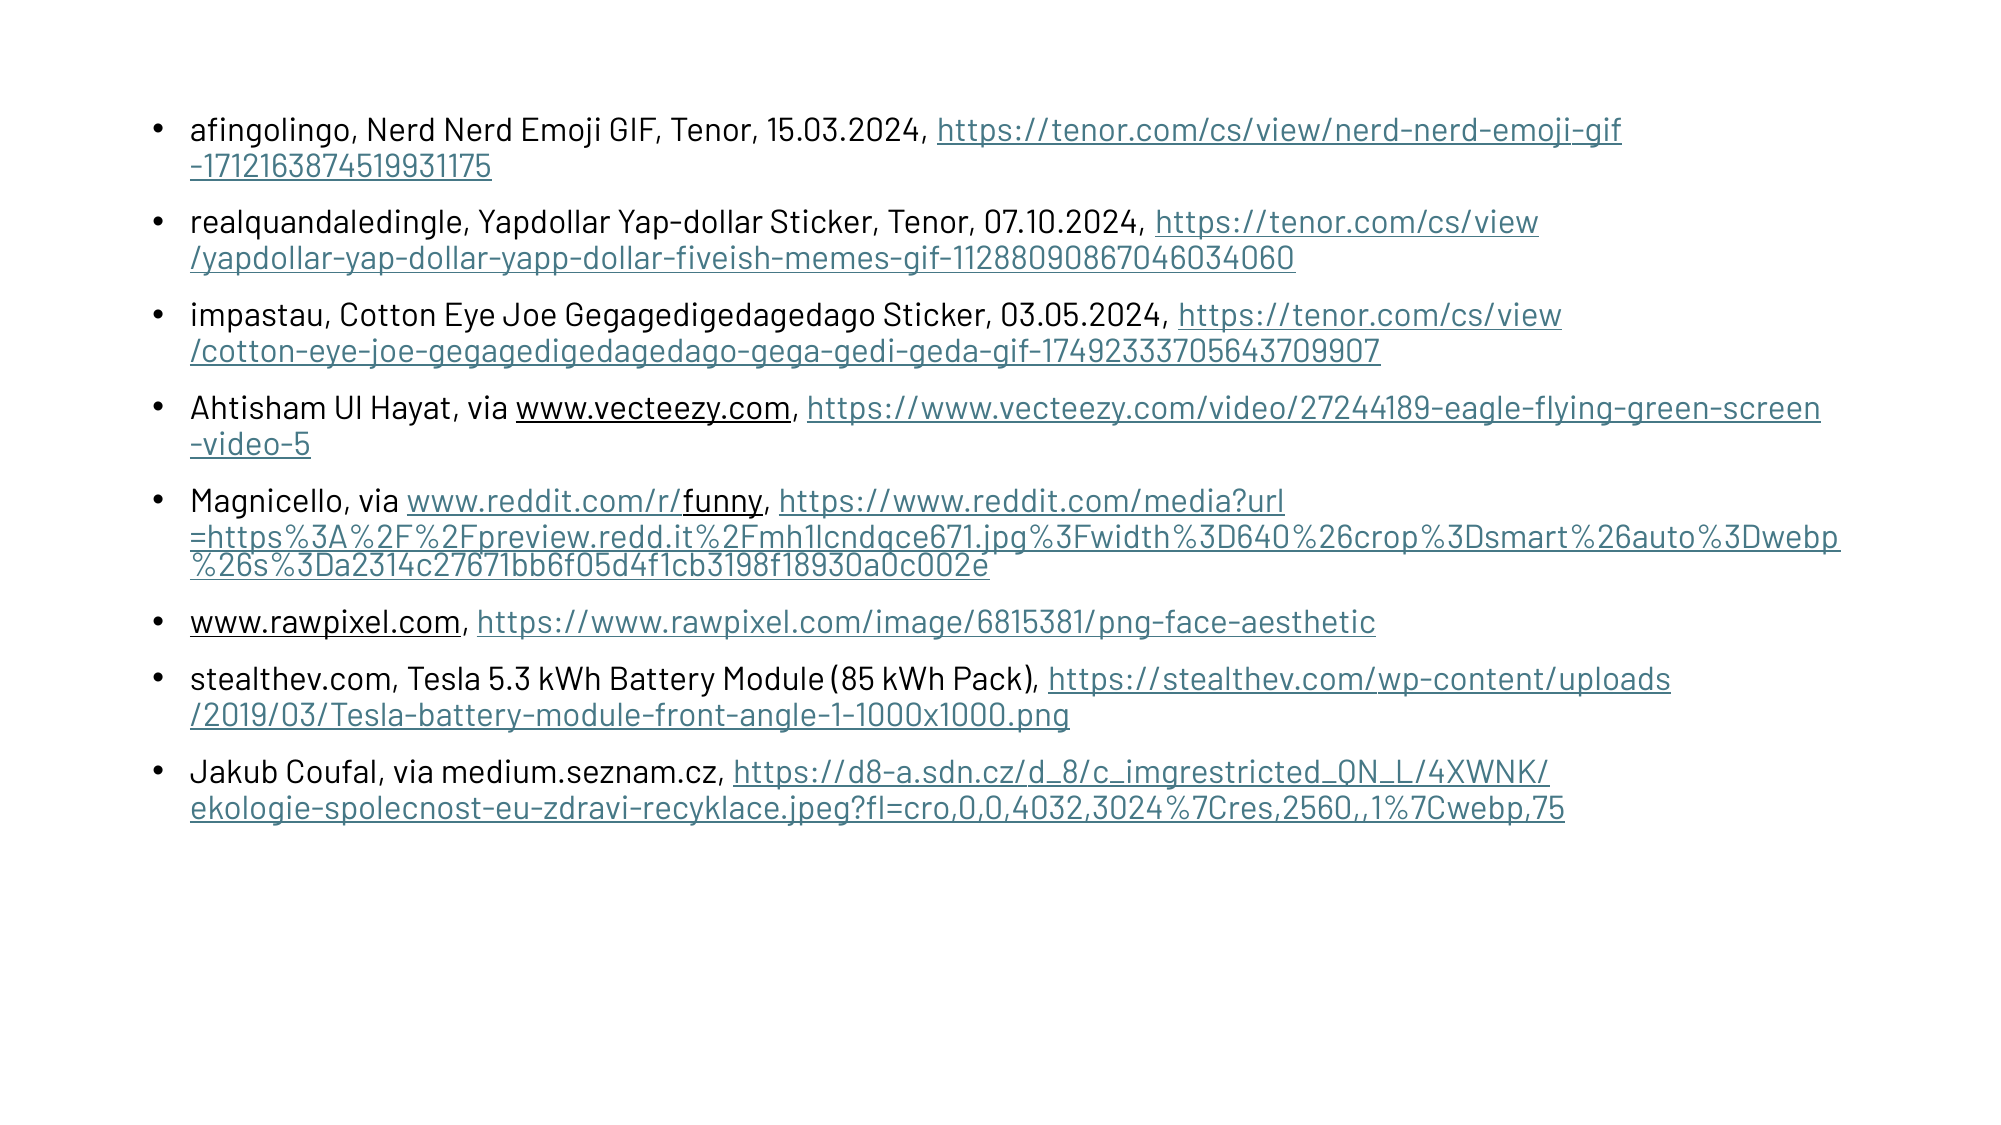

afingolingo, Nerd Nerd Emoji GIF, Tenor, 15.03.2024, https://tenor.com/cs/view/nerd-nerd-emoji-gif-1712163874519931175
realquandaledingle, Yapdollar Yap-dollar Sticker, Tenor, 07.10.2024, https://tenor.com/cs/view/yapdollar-yap-dollar-yapp-dollar-fiveish-memes-gif-11288090867046034060
impastau, Cotton Eye Joe Gegagedigedagedago Sticker, 03.05.2024, https://tenor.com/cs/view/cotton-eye-joe-gegagedigedagedago-gega-gedi-geda-gif-17492333705643709907
Ahtisham Ul Hayat, via www.vecteezy.com, https://www.vecteezy.com/video/27244189-eagle-flying-green-screen-video-5
Magnicello, via www.reddit.com/r/funny, https://www.reddit.com/media?url=https%3A%2F%2Fpreview.redd.it%2Fmh1lcndqce671.jpg%3Fwidth%3D640%26crop%3Dsmart%26auto%3Dwebp%26s%3Da2314c27671bb6f05d4f1cb3198f18930a0c002e
www.rawpixel.com, https://www.rawpixel.com/image/6815381/png-face-aesthetic
stealthev.com, Tesla 5.3 kWh Battery Module (85 kWh Pack), https://stealthev.com/wp-content/uploads/2019/03/Tesla-battery-module-front-angle-1-1000x1000.png
Jakub Coufal, via medium.seznam.cz, https://d8-a.sdn.cz/d_8/c_imgrestricted_QN_L/4XWNK/ekologie-spolecnost-eu-zdravi-recyklace.jpeg?fl=cro,0,0,4032,3024%7Cres,2560,,1%7Cwebp,75